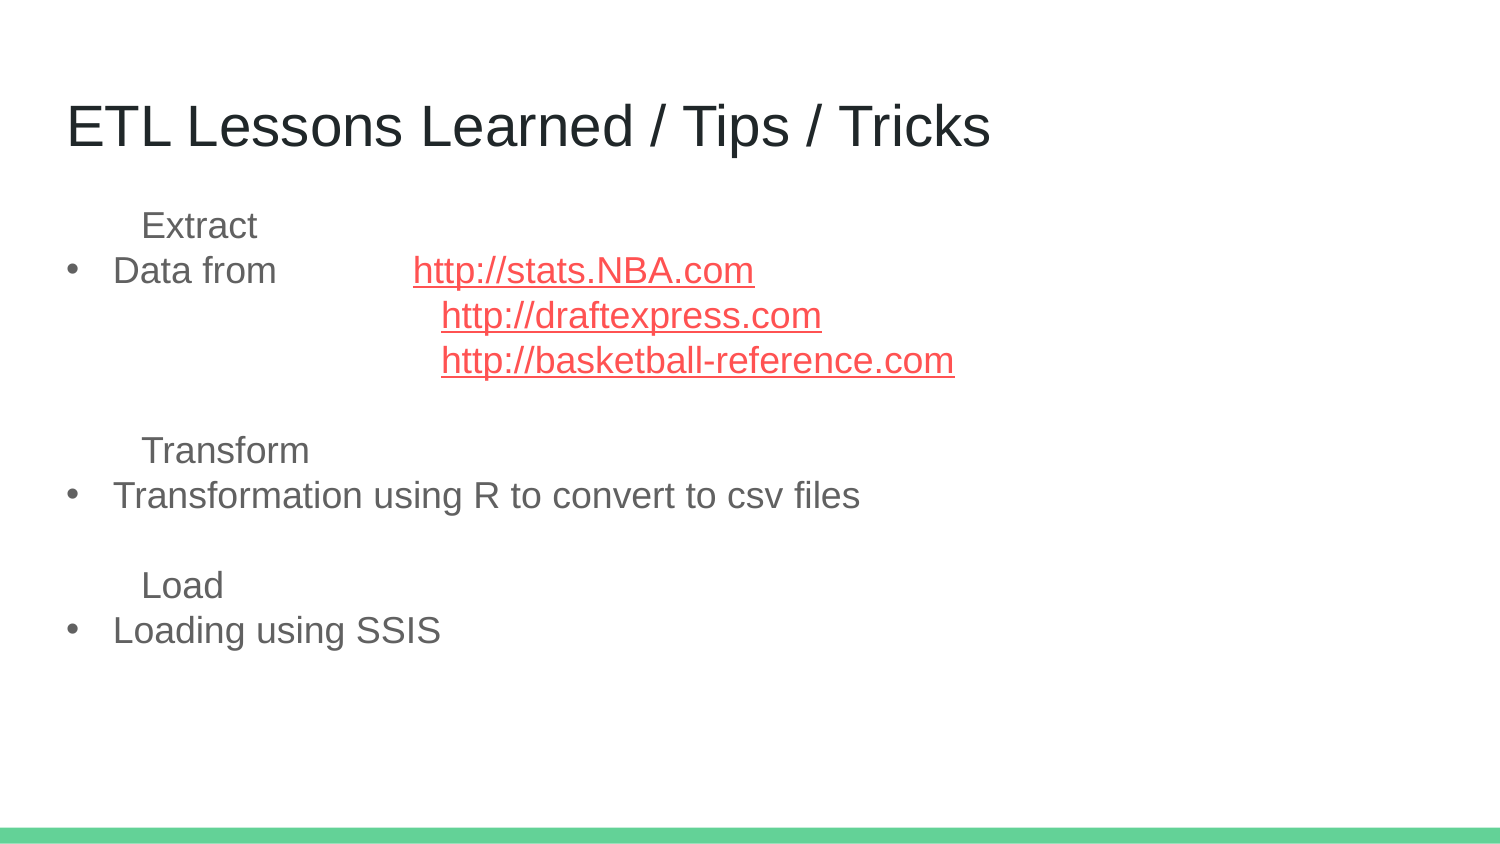

# ETL Lessons Learned / Tips / Tricks
Extract
Data from 	http://stats.NBA.com
		http://draftexpress.com
		http://basketball-reference.com

Transform
Transformation using R to convert to csv files

Load
Loading using SSIS